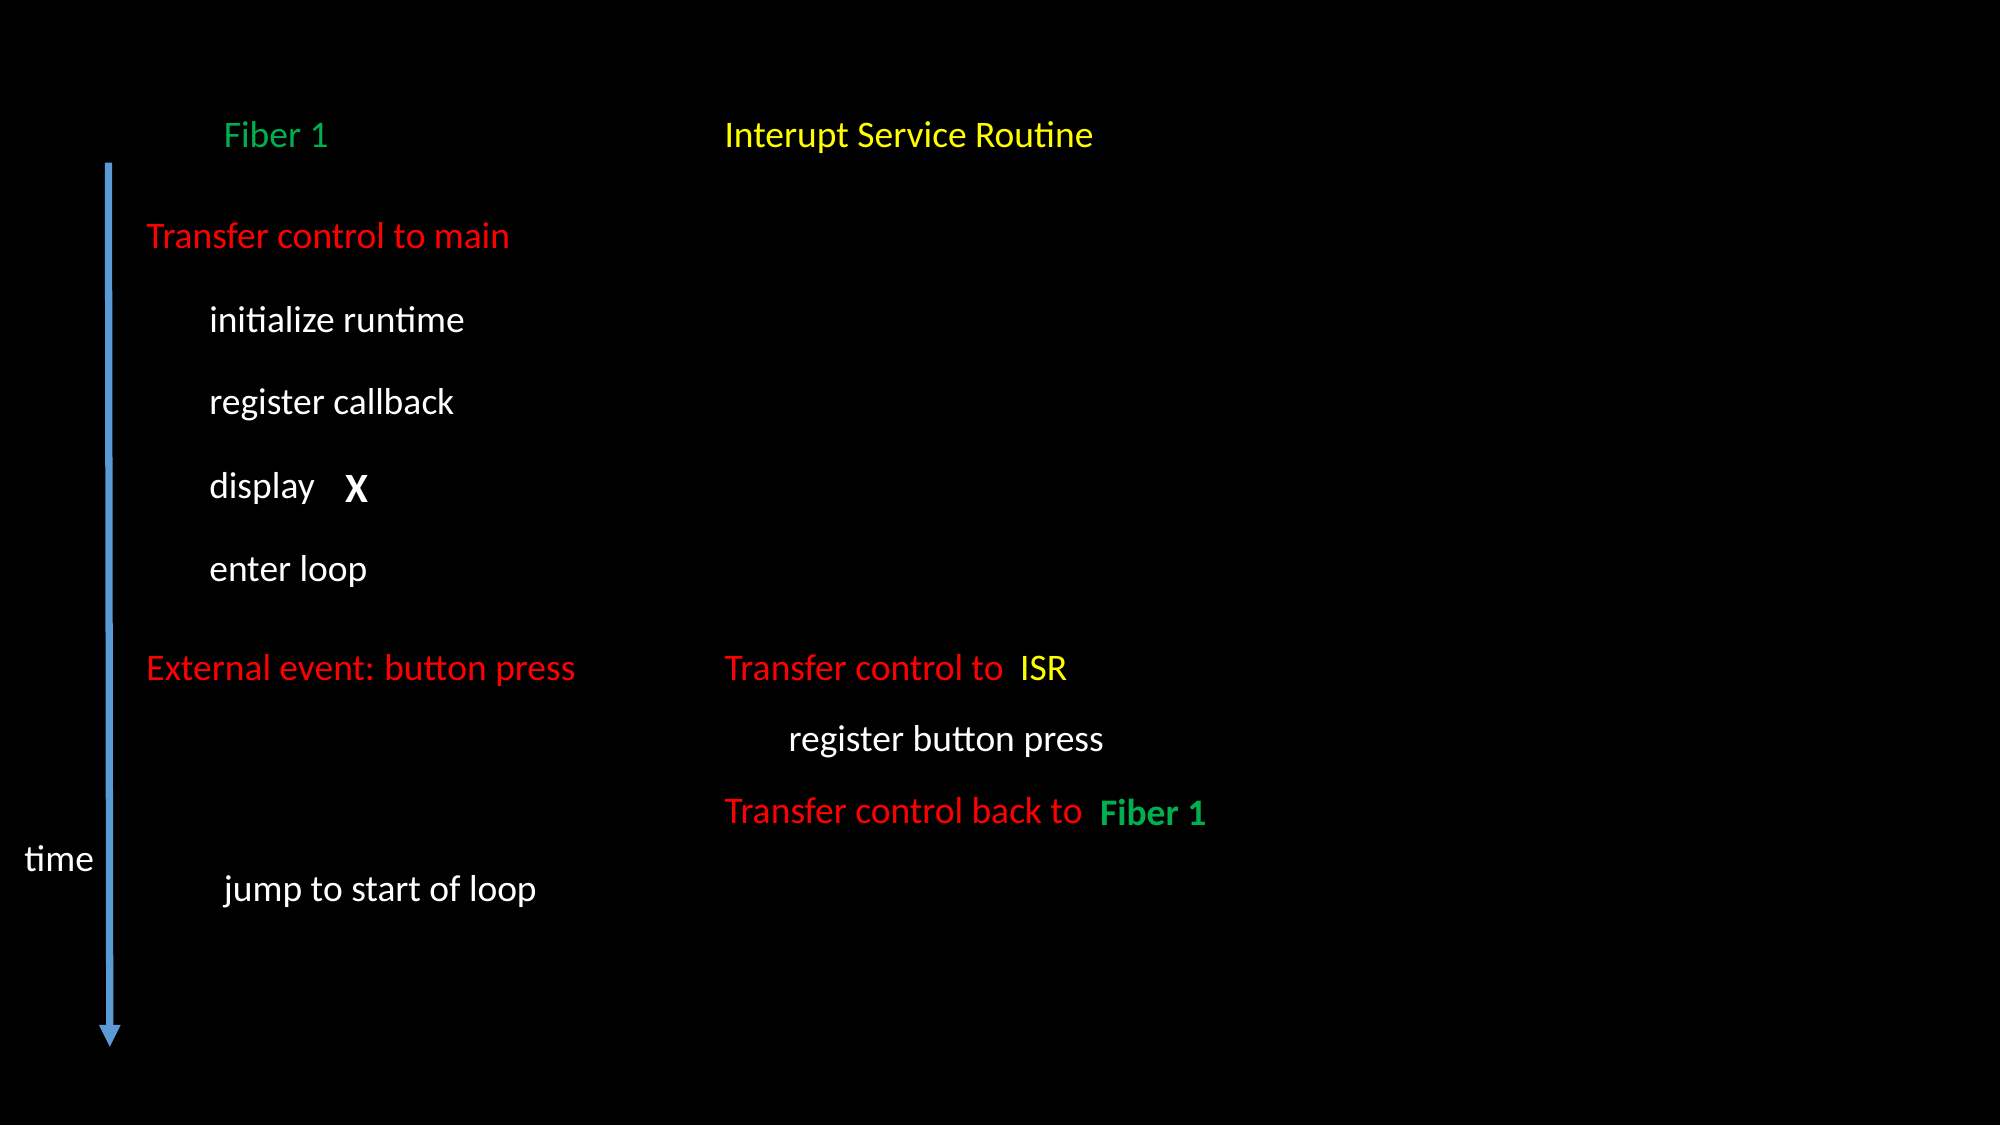

Interupt Service Routine
Fiber 1
Transfer control to main
initialize runtime
register callback
display
X
enter loop
External event:
Transfer control to
button press
ISR
register button press
Transfer control back to
Fiber 1
time
jump to start of loop